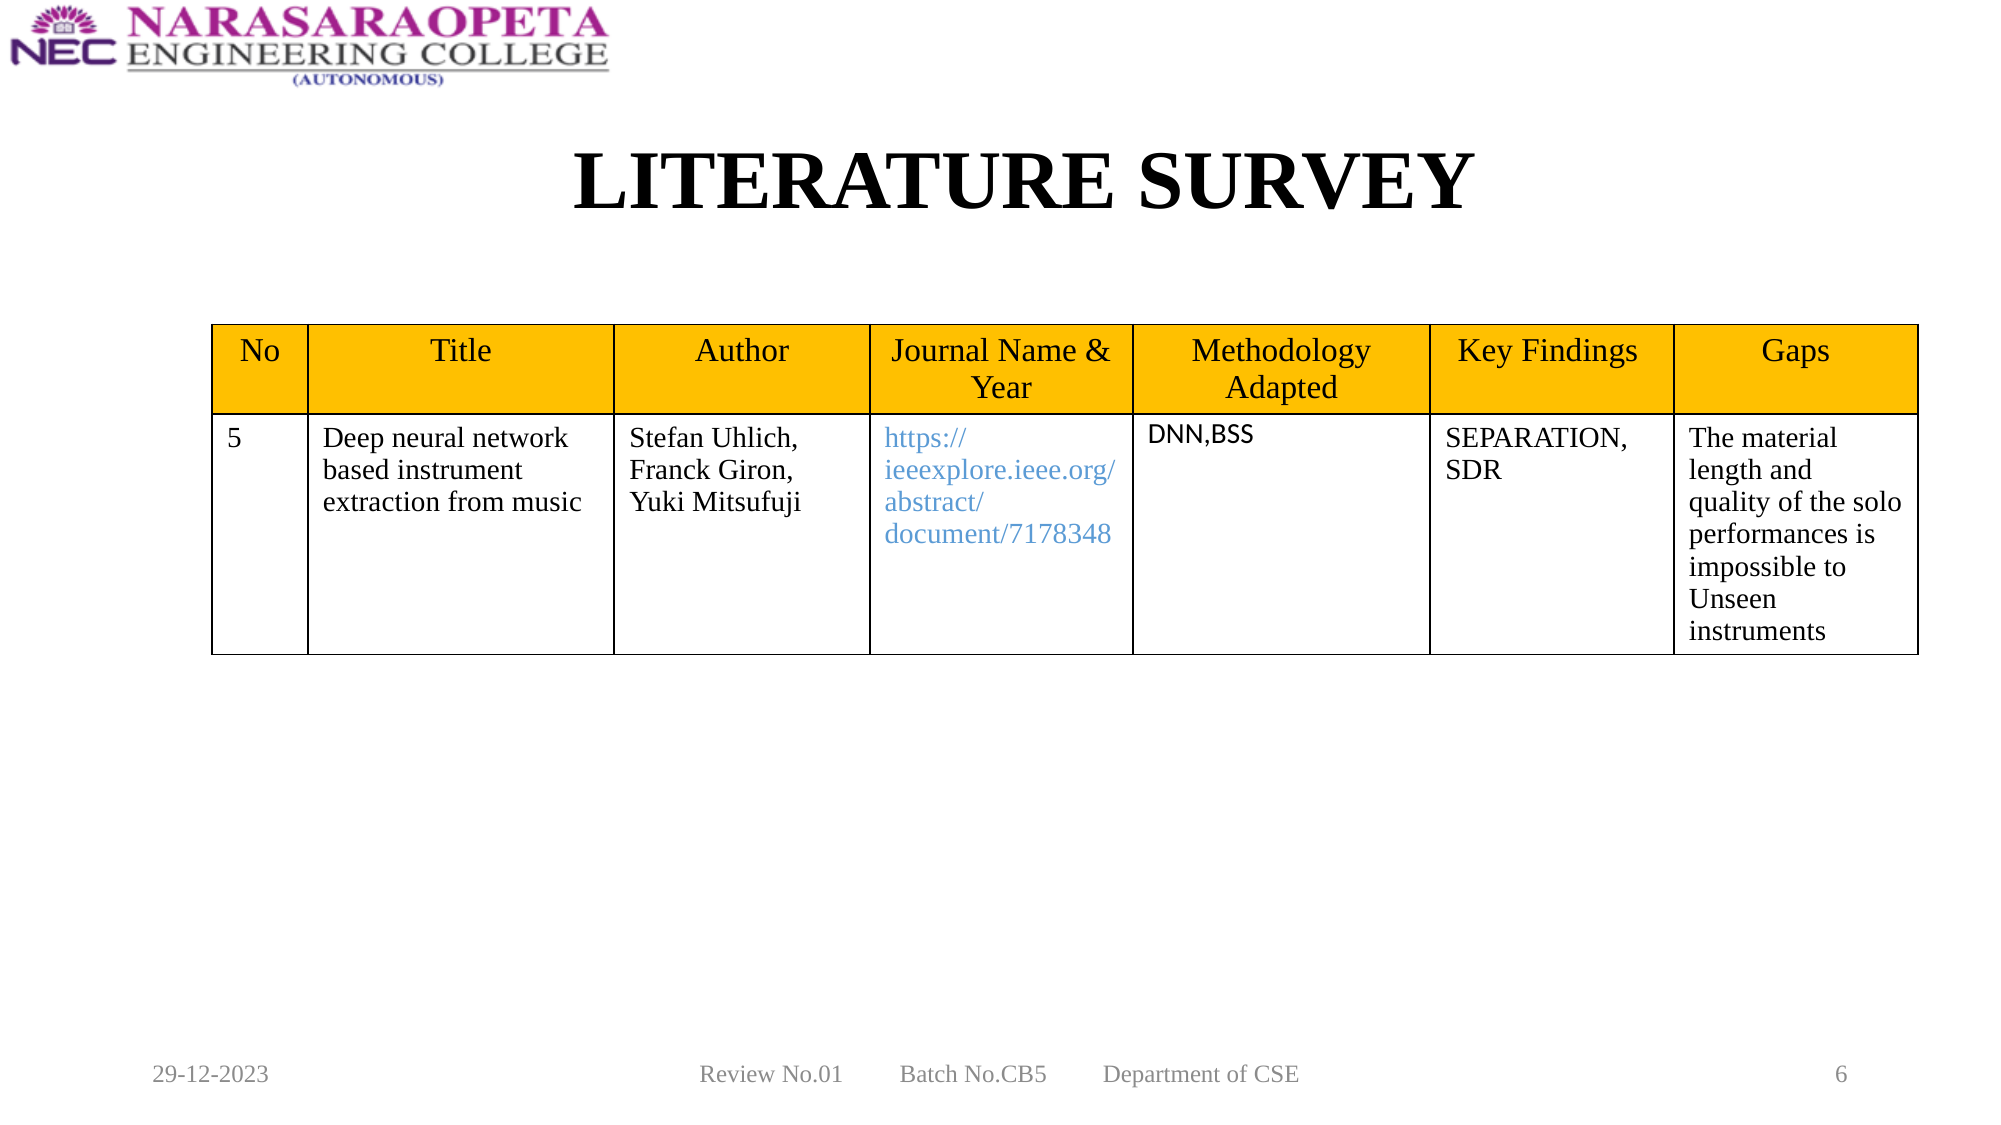

# LITERATURE SURVEY

| No | Title | Author | Journal Name & Year | Methodology Adapted | Key Findings | Gaps |
| --- | --- | --- | --- | --- | --- | --- |
| 5 | Deep neural network based instrument extraction from music | Stefan Uhlich, Franck Giron, Yuki Mitsufuji | https://ieeexplore.ieee.org/abstract/document/7178348 | DNN,BSS | SEPARATION, SDR | The material length and quality of the solo performances is impossible to Unseen instruments |
29-12-2023
Review No.01         Batch No.CB5         Department of CSE
6